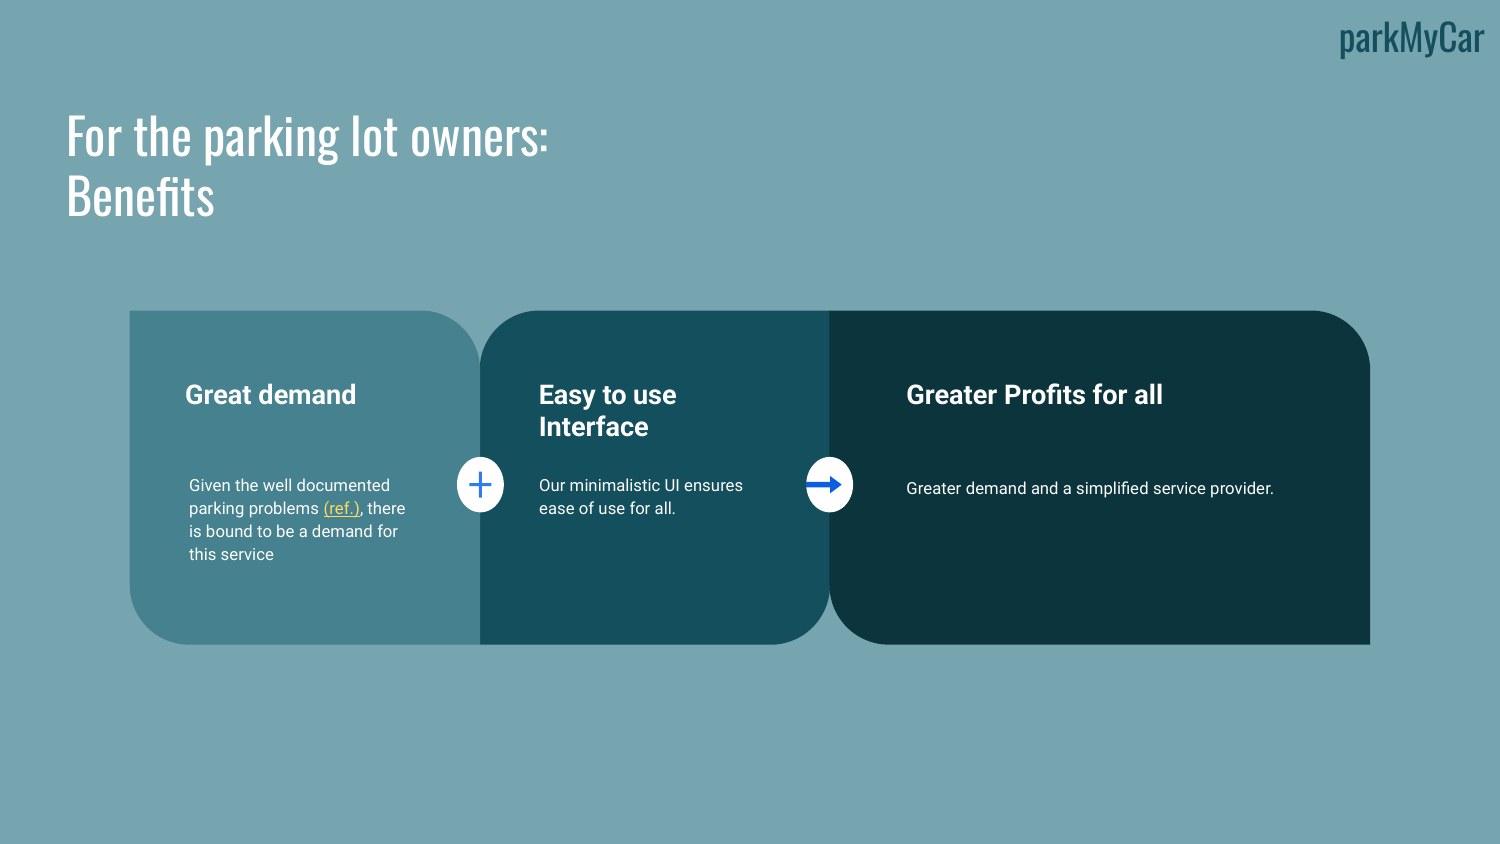

parkMyCar
# For the parking lot owners:
Benefits

Great demand
Given the well documented parking problems (ref.), there is bound to be a demand for this service

Easy to use Interface
Our minimalistic UI ensures ease of use for all.

Greater Profits for all
Greater demand and a simplified service provider.